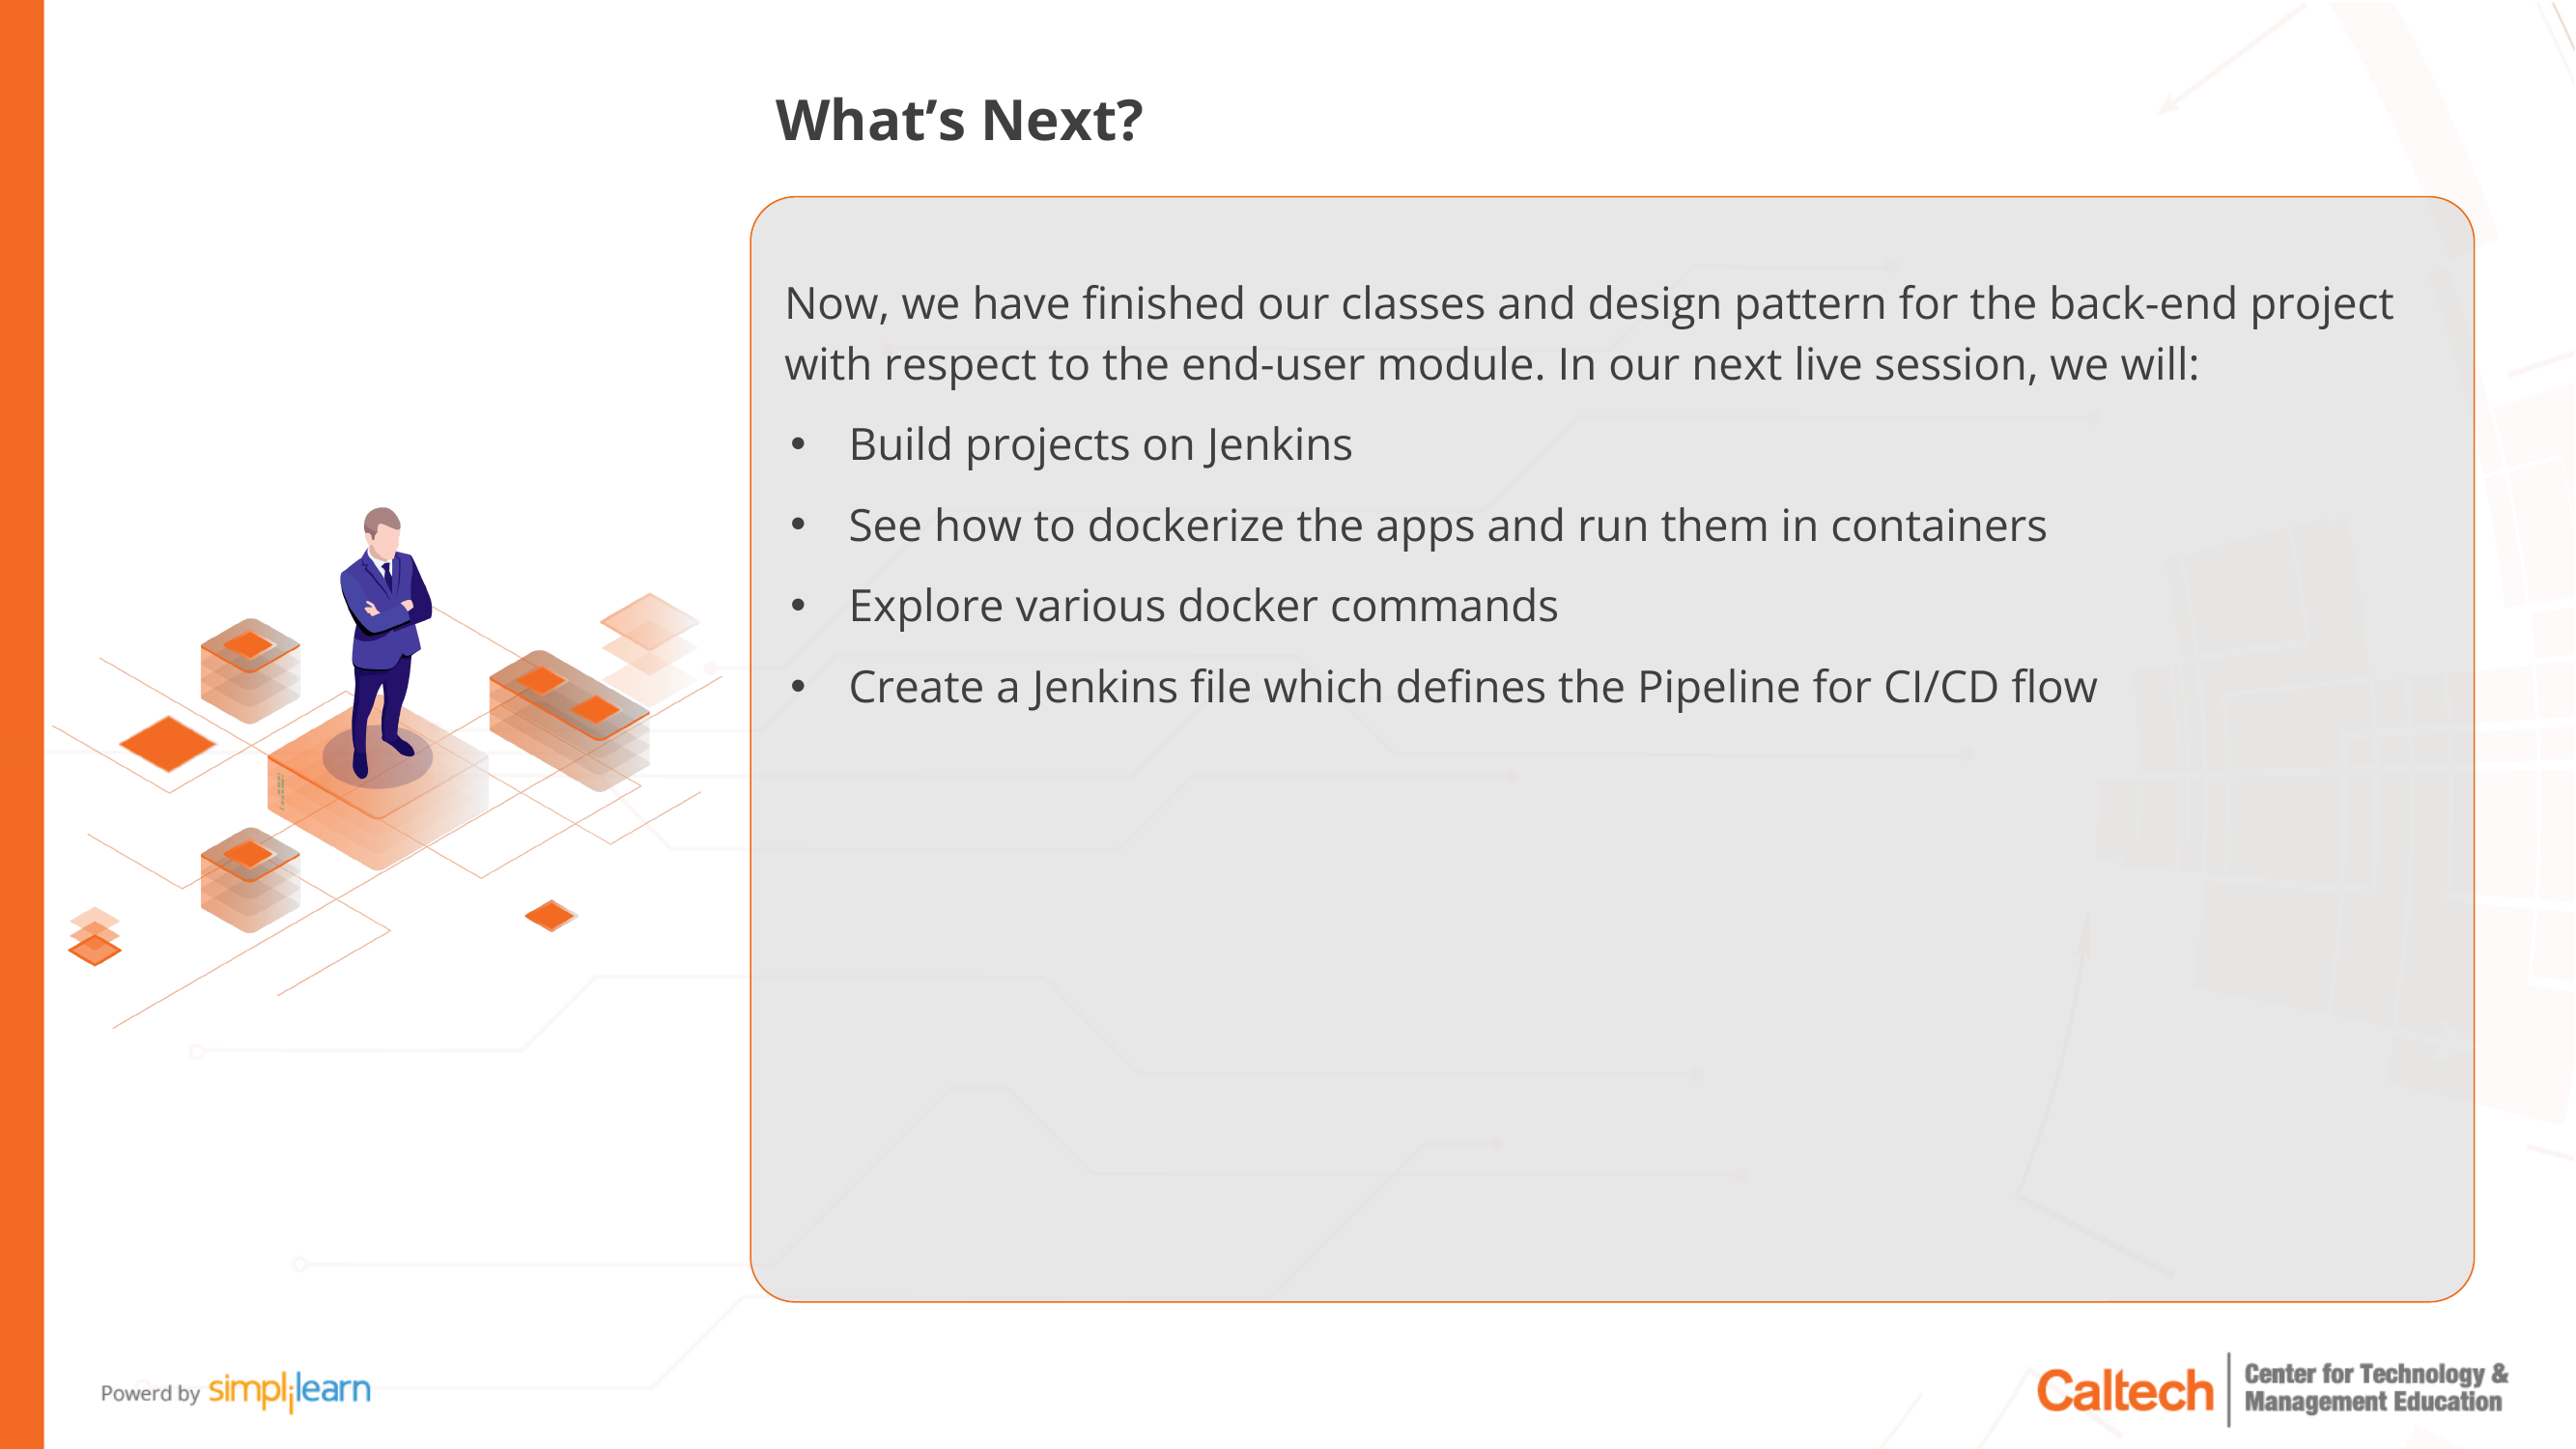

# What’s Next?
Now, we have finished our classes and design pattern for the back-end project with respect to the end-user module. In our next live session, we will:
Build projects on Jenkins
See how to dockerize the apps and run them in containers
Explore various docker commands
Create a Jenkins file which defines the Pipeline for CI/CD flow